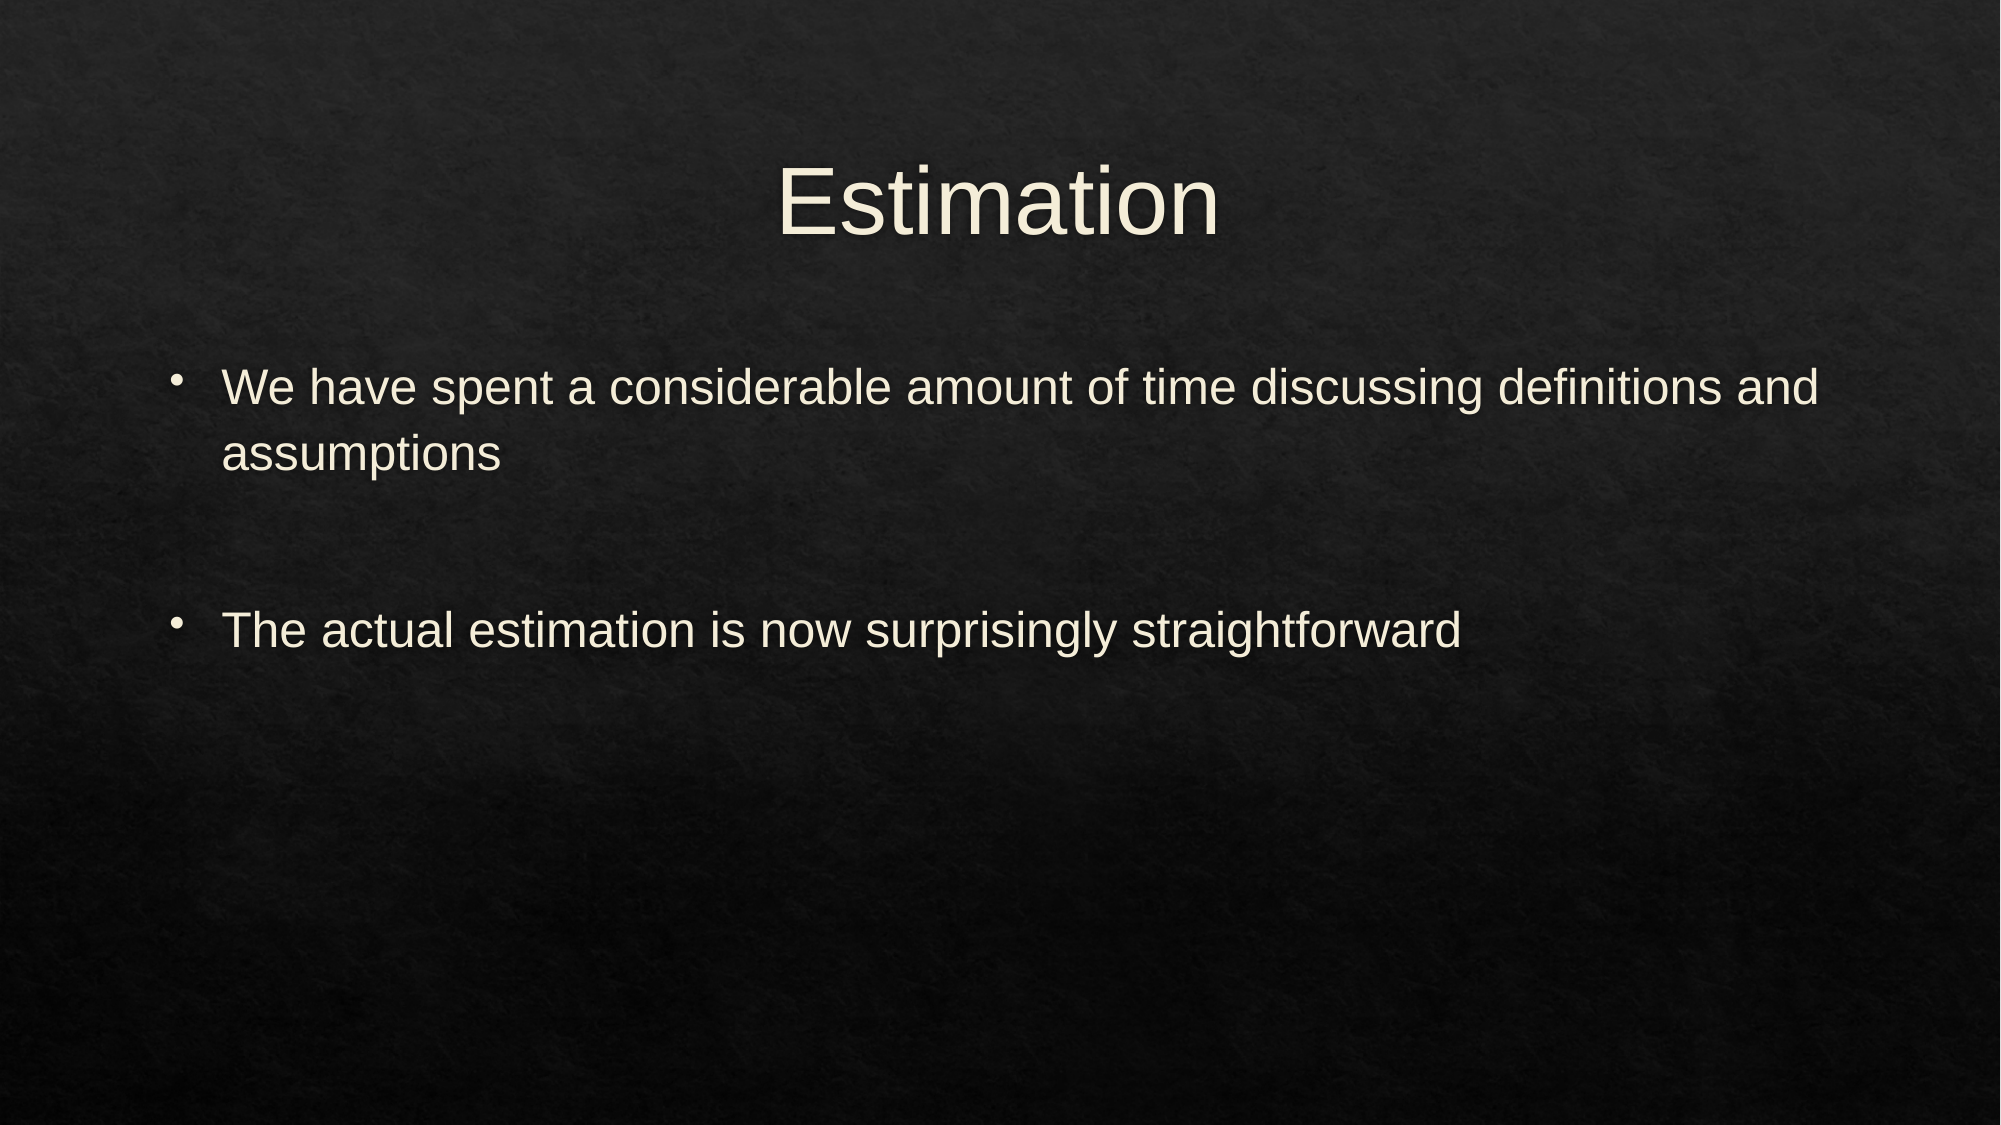

# Estimation
We have spent a considerable amount of time discussing definitions and assumptions

The actual estimation is now surprisingly straightforward